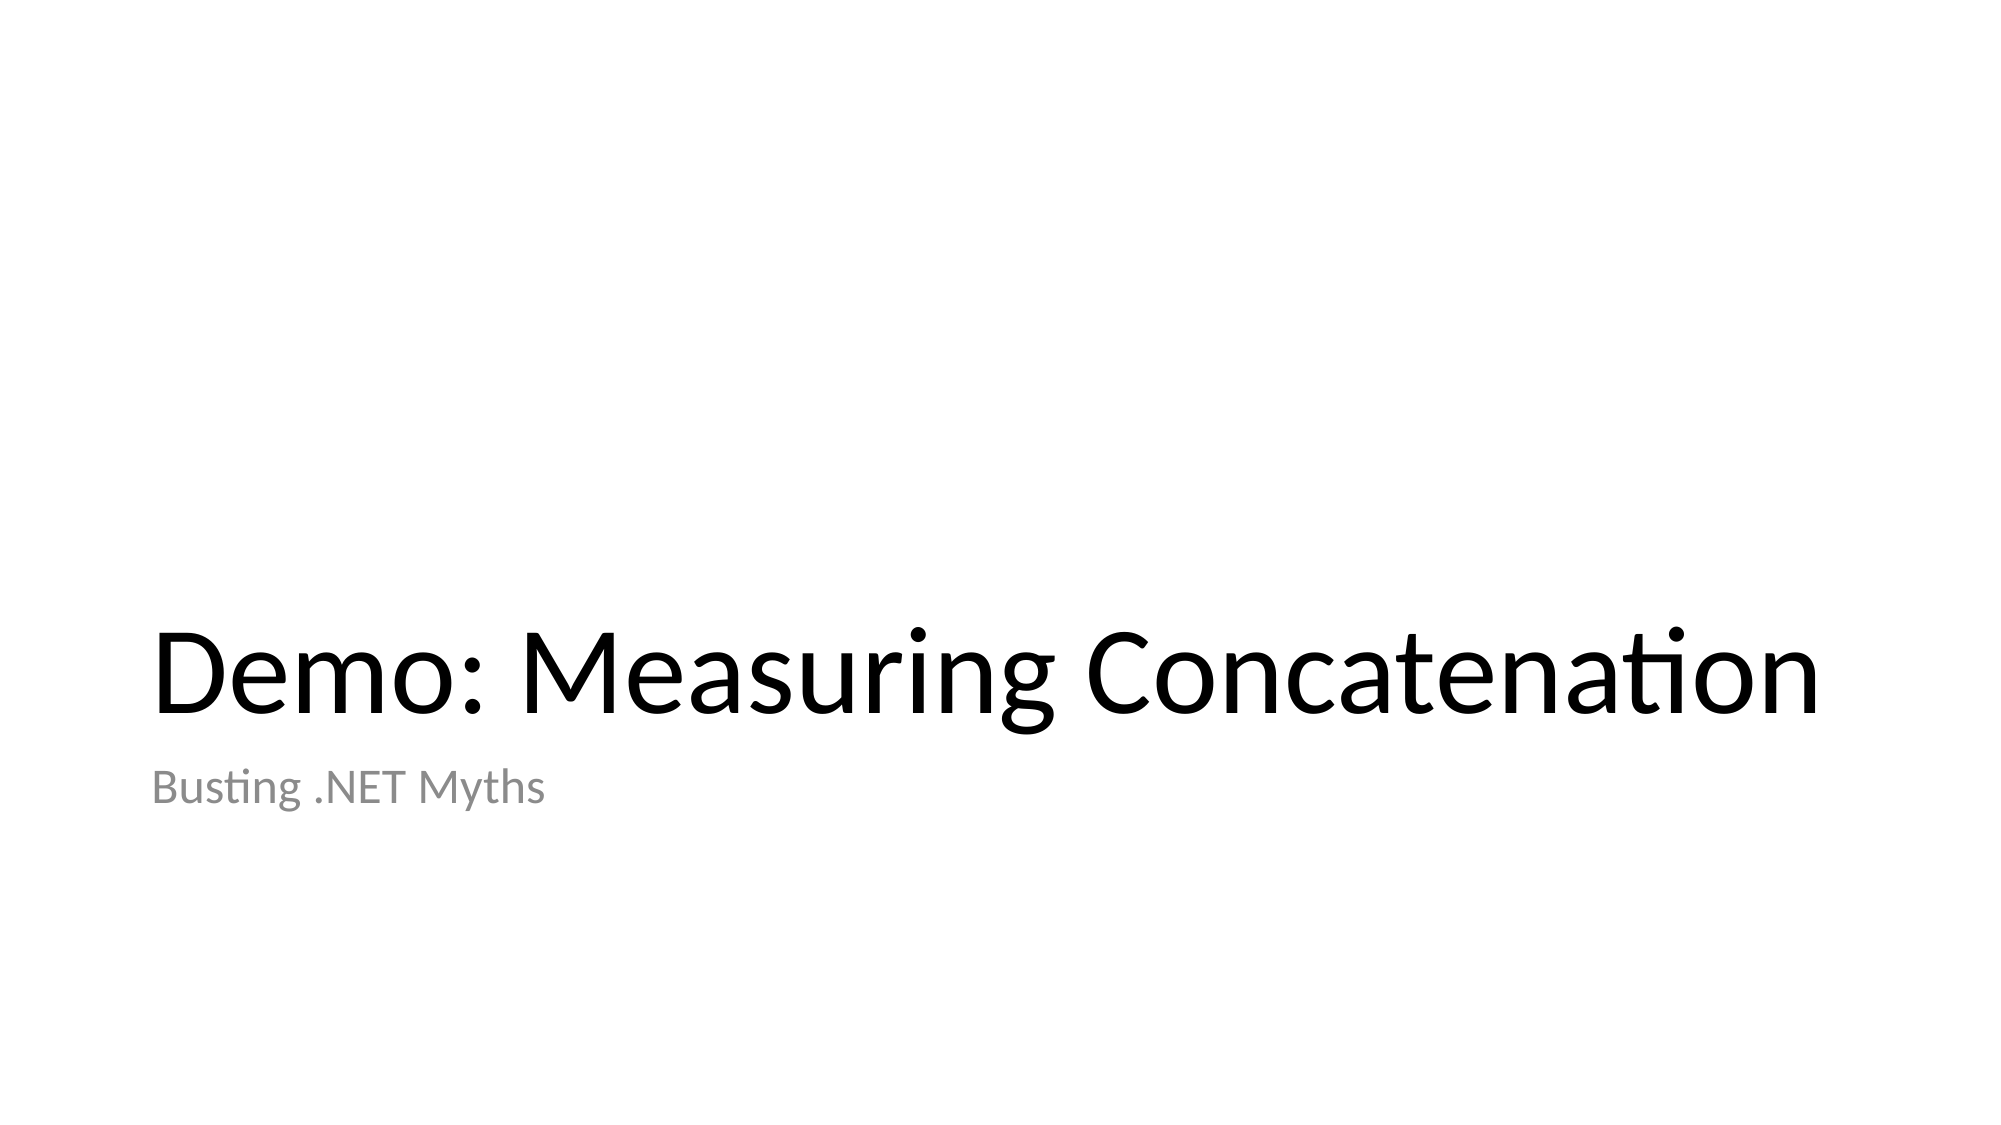

# Demo: Measuring Concatenation
Busting .NET Myths